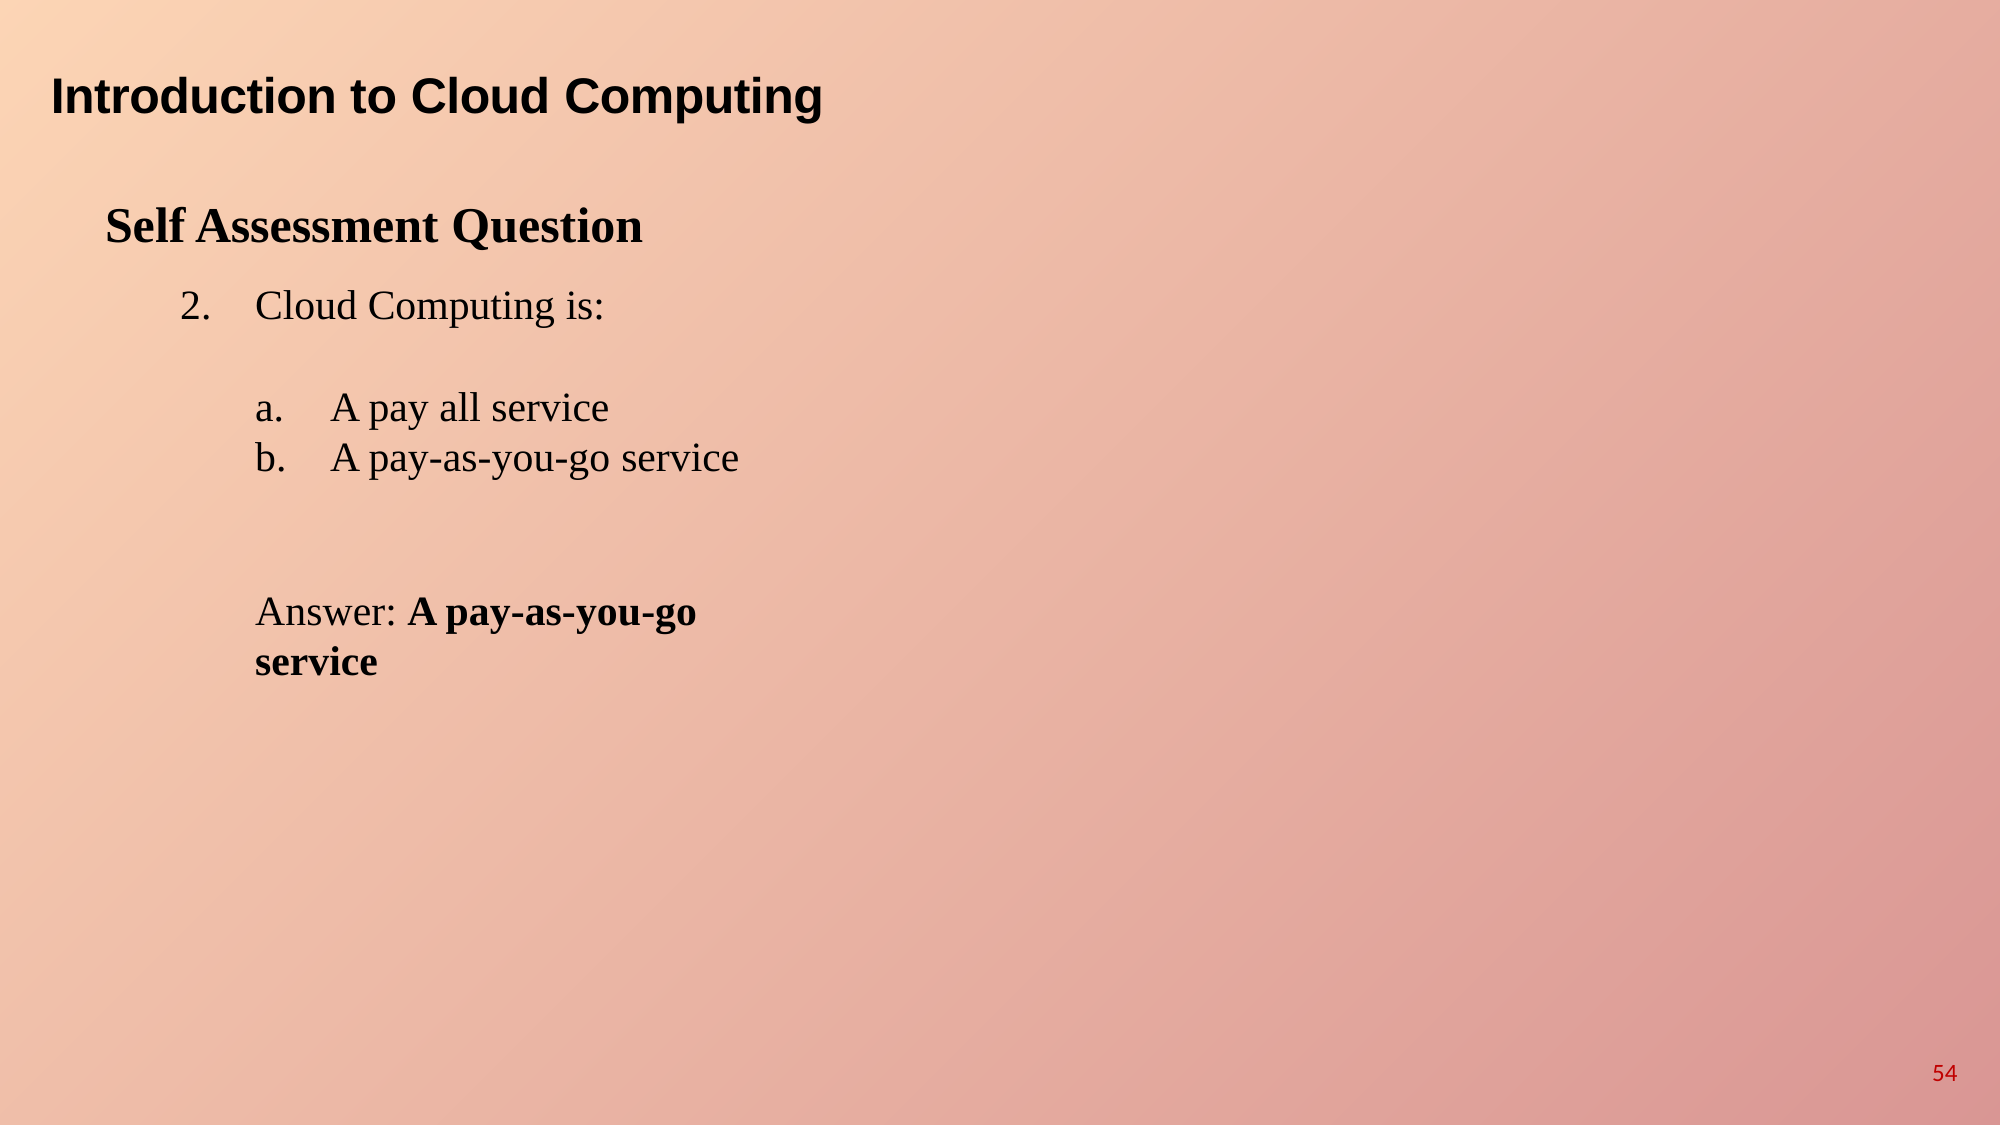

# Introduction to Cloud Computing
Self Assessment Question
Cloud Computing is:

A pay all service
A pay-as-you-go service

Answer: A pay-as-you-go service
54